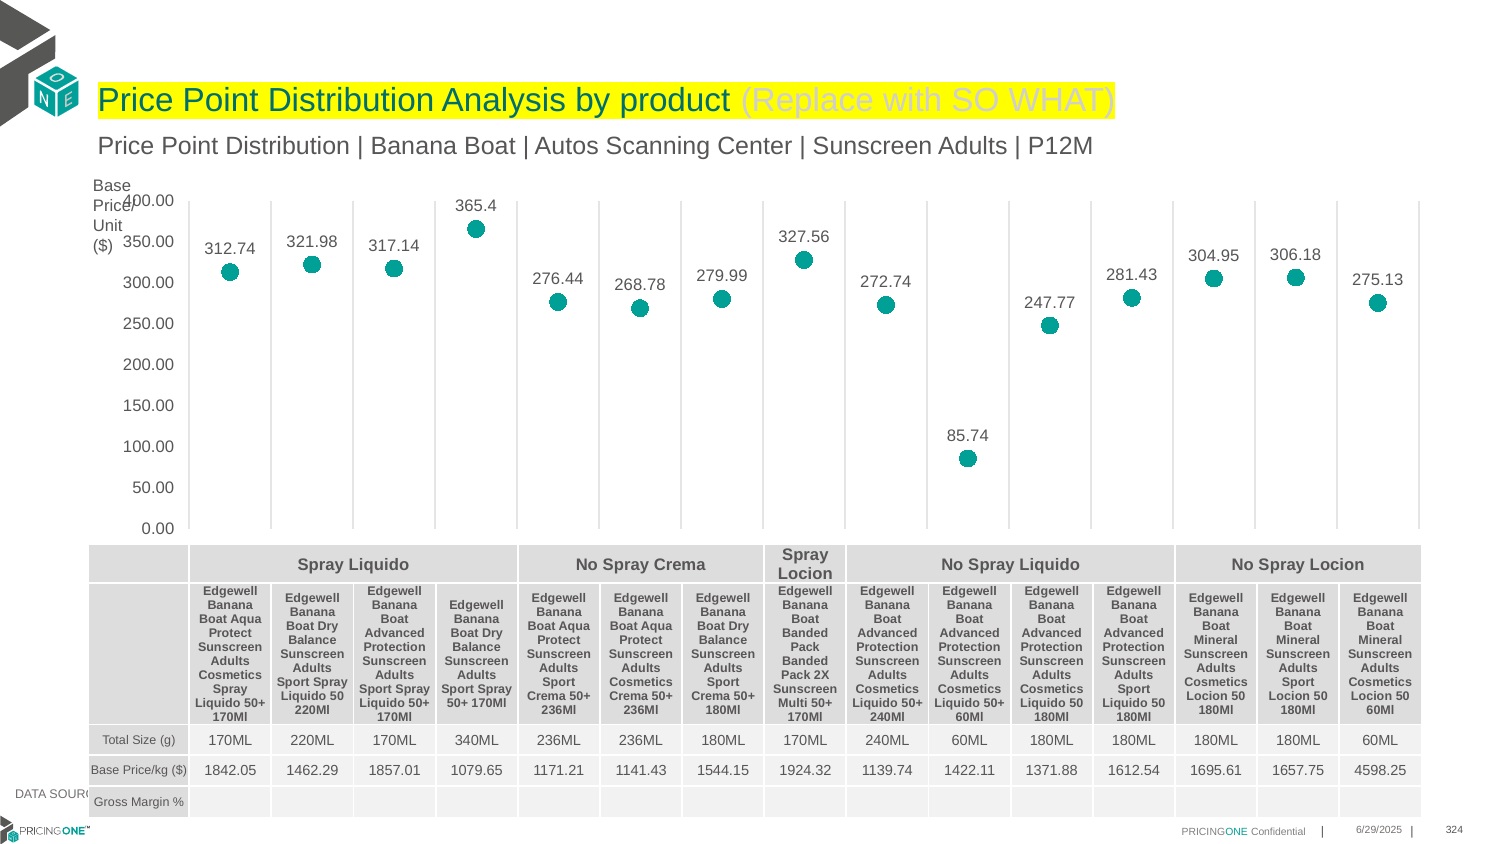

# Price Point Distribution Analysis by product (Replace with SO WHAT)
Price Point Distribution | Banana Boat | Autos Scanning Center | Sunscreen Adults | P12M
Base Price/Unit ($)

### Chart

| Category | Base Price/Unit |
|---|---|
| Edgewell Banana Boat Aqua Protect Sunscreen Adults Cosmetics Spray Liquido 50+ 170Ml | 312.74 |
| Edgewell Banana Boat Dry Balance Sunscreen Adults Sport Spray Liquido 50 220Ml | 321.98 |
| Edgewell Banana Boat Advanced Protection Sunscreen Adults Sport Spray Liquido 50+ 170Ml | 317.14 |
| Edgewell Banana Boat Dry Balance Sunscreen Adults Sport Spray 50+ 170Ml | 365.4 |
| Edgewell Banana Boat Aqua Protect Sunscreen Adults Sport Crema 50+ 236Ml | 276.44 |
| Edgewell Banana Boat Aqua Protect Sunscreen Adults Cosmetics Crema 50+ 236Ml | 268.78 |
| Edgewell Banana Boat Dry Balance Sunscreen Adults Sport Crema 50+ 180Ml | 279.99 |
| Edgewell Banana Boat Banded Pack Banded Pack 2X Sunscreen Multi 50+ 170Ml | 327.56 |
| Edgewell Banana Boat Advanced Protection Sunscreen Adults Cosmetics Liquido 50+ 240Ml | 272.74 |
| Edgewell Banana Boat Advanced Protection Sunscreen Adults Cosmetics Liquido 50+ 60Ml | 85.74 |
| Edgewell Banana Boat Advanced Protection Sunscreen Adults Cosmetics Liquido 50 180Ml | 247.77 |
| Edgewell Banana Boat Advanced Protection Sunscreen Adults Sport Liquido 50 180Ml | 281.43 |
| Edgewell Banana Boat Mineral Sunscreen Adults Cosmetics Locion 50 180Ml | 304.95 |
| Edgewell Banana Boat Mineral Sunscreen Adults Sport Locion 50 180Ml | 306.18 |
| Edgewell Banana Boat Mineral Sunscreen Adults Cosmetics Locion 50 60Ml | 275.13 |
|  | Spray Liquido | Spray Liquido | Spray Liquido | Spray Liquido | No Spray Crema | No Spray Crema | No Spray Crema | Spray Locion | No Spray Liquido | No Spray Liquido | No Spray Liquido | No Spray Liquido | No Spray Locion | No Spray Locion | No Spray Locion |
| --- | --- | --- | --- | --- | --- | --- | --- | --- | --- | --- | --- | --- | --- | --- | --- |
|  | Edgewell Banana Boat Aqua Protect Sunscreen Adults Cosmetics Spray Liquido 50+ 170Ml | Edgewell Banana Boat Dry Balance Sunscreen Adults Sport Spray Liquido 50 220Ml | Edgewell Banana Boat Advanced Protection Sunscreen Adults Sport Spray Liquido 50+ 170Ml | Edgewell Banana Boat Dry Balance Sunscreen Adults Sport Spray 50+ 170Ml | Edgewell Banana Boat Aqua Protect Sunscreen Adults Sport Crema 50+ 236Ml | Edgewell Banana Boat Aqua Protect Sunscreen Adults Cosmetics Crema 50+ 236Ml | Edgewell Banana Boat Dry Balance Sunscreen Adults Sport Crema 50+ 180Ml | Edgewell Banana Boat Banded Pack Banded Pack 2X Sunscreen Multi 50+ 170Ml | Edgewell Banana Boat Advanced Protection Sunscreen Adults Cosmetics Liquido 50+ 240Ml | Edgewell Banana Boat Advanced Protection Sunscreen Adults Cosmetics Liquido 50+ 60Ml | Edgewell Banana Boat Advanced Protection Sunscreen Adults Cosmetics Liquido 50 180Ml | Edgewell Banana Boat Advanced Protection Sunscreen Adults Sport Liquido 50 180Ml | Edgewell Banana Boat Mineral Sunscreen Adults Cosmetics Locion 50 180Ml | Edgewell Banana Boat Mineral Sunscreen Adults Sport Locion 50 180Ml | Edgewell Banana Boat Mineral Sunscreen Adults Cosmetics Locion 50 60Ml |
| Total Size (g) | 170ML | 220ML | 170ML | 340ML | 236ML | 236ML | 180ML | 170ML | 240ML | 60ML | 180ML | 180ML | 180ML | 180ML | 60ML |
| Base Price/kg ($) | 1842.05 | 1462.29 | 1857.01 | 1079.65 | 1171.21 | 1141.43 | 1544.15 | 1924.32 | 1139.74 | 1422.11 | 1371.88 | 1612.54 | 1695.61 | 1657.75 | 4598.25 |
| Gross Margin % |  |  |  |  |  |  |  |  |  |  |  |  |  |  |  |
DATA SOURCE: Trade Panel/Retailer Data | April  2025
6/29/2025
324